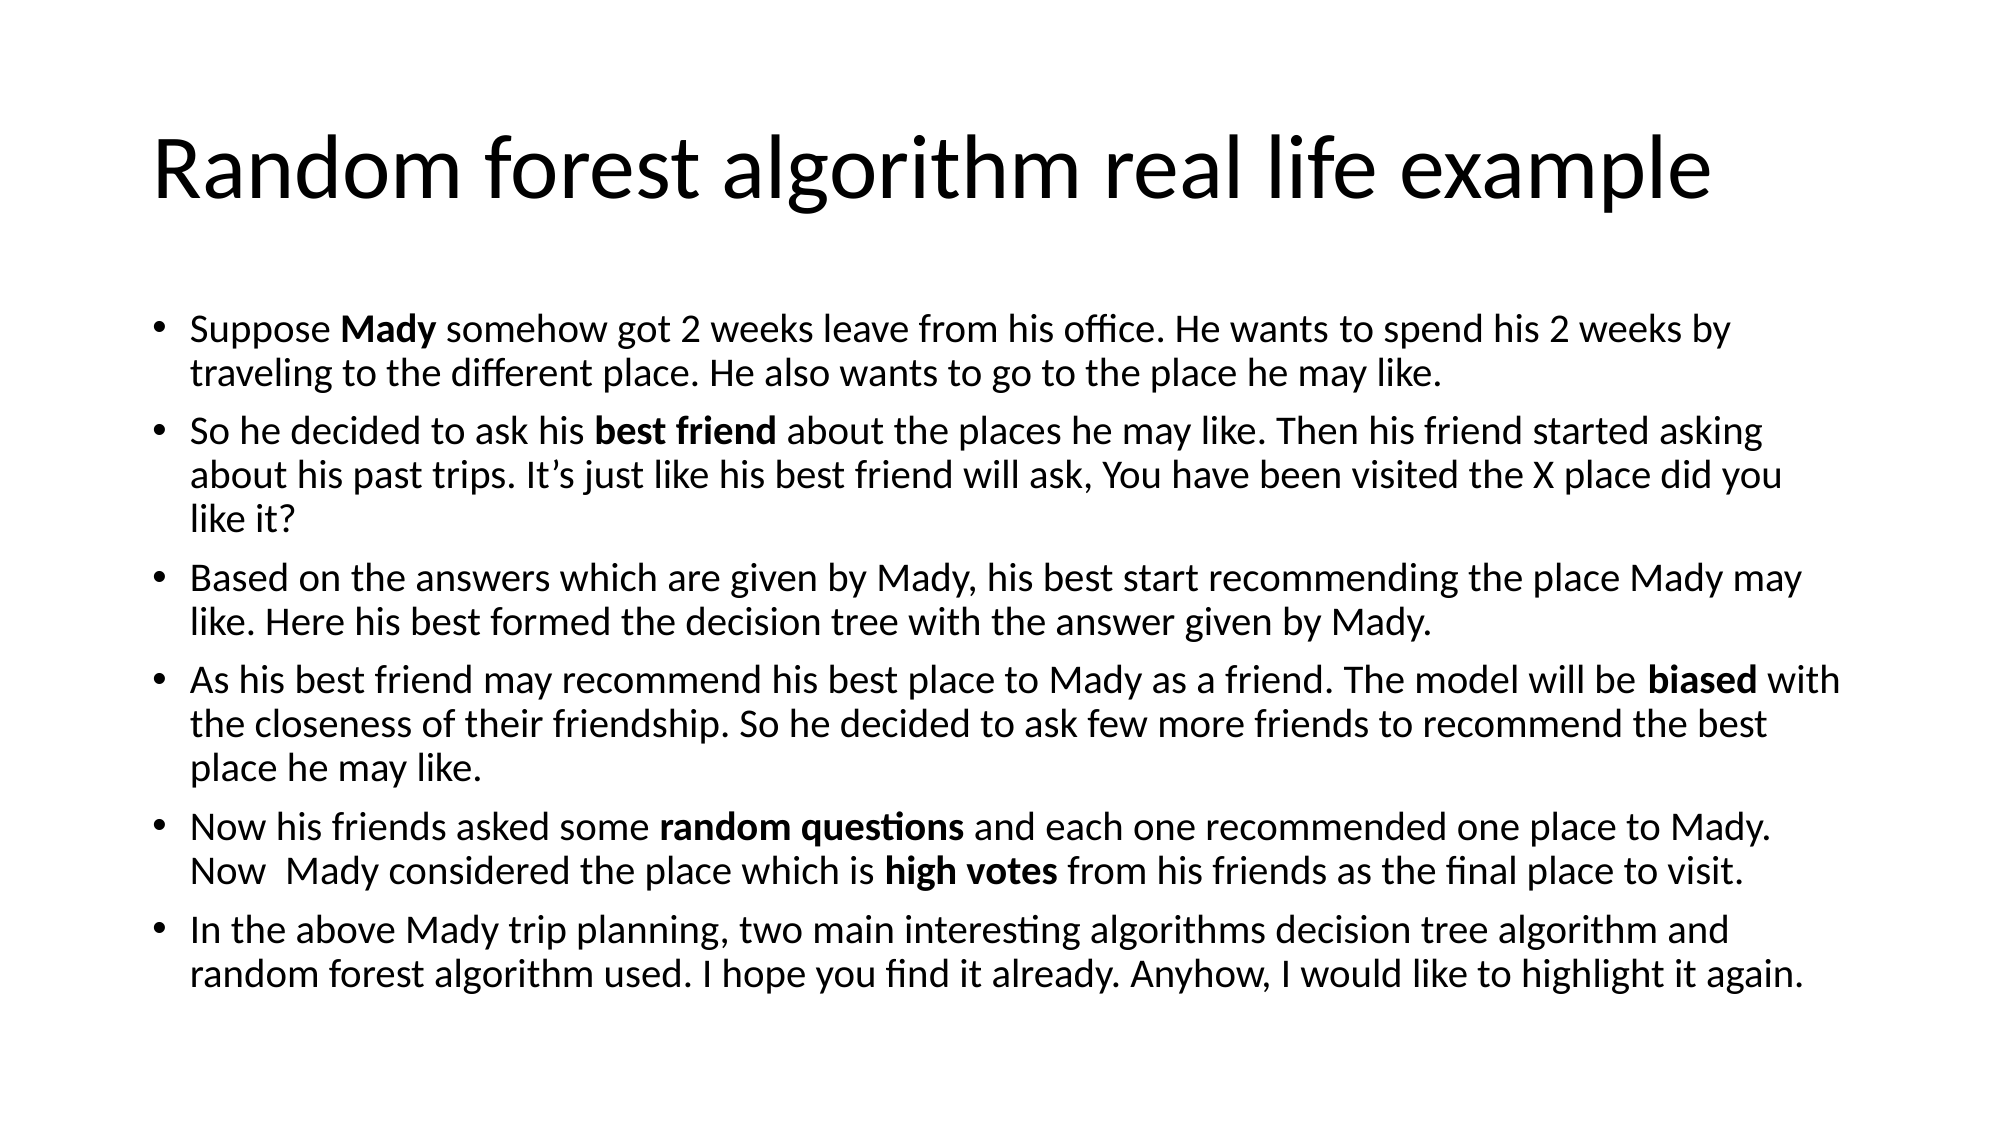

# Random forest algorithm real life example
Suppose Mady somehow got 2 weeks leave from his office. He wants to spend his 2 weeks by traveling to the different place. He also wants to go to the place he may like.
So he decided to ask his best friend about the places he may like. Then his friend started asking about his past trips. It’s just like his best friend will ask, You have been visited the X place did you like it?
Based on the answers which are given by Mady, his best start recommending the place Mady may like. Here his best formed the decision tree with the answer given by Mady.
As his best friend may recommend his best place to Mady as a friend. The model will be biased with the closeness of their friendship. So he decided to ask few more friends to recommend the best place he may like.
Now his friends asked some random questions and each one recommended one place to Mady. Now  Mady considered the place which is high votes from his friends as the final place to visit.
In the above Mady trip planning, two main interesting algorithms decision tree algorithm and random forest algorithm used. I hope you find it already. Anyhow, I would like to highlight it again.